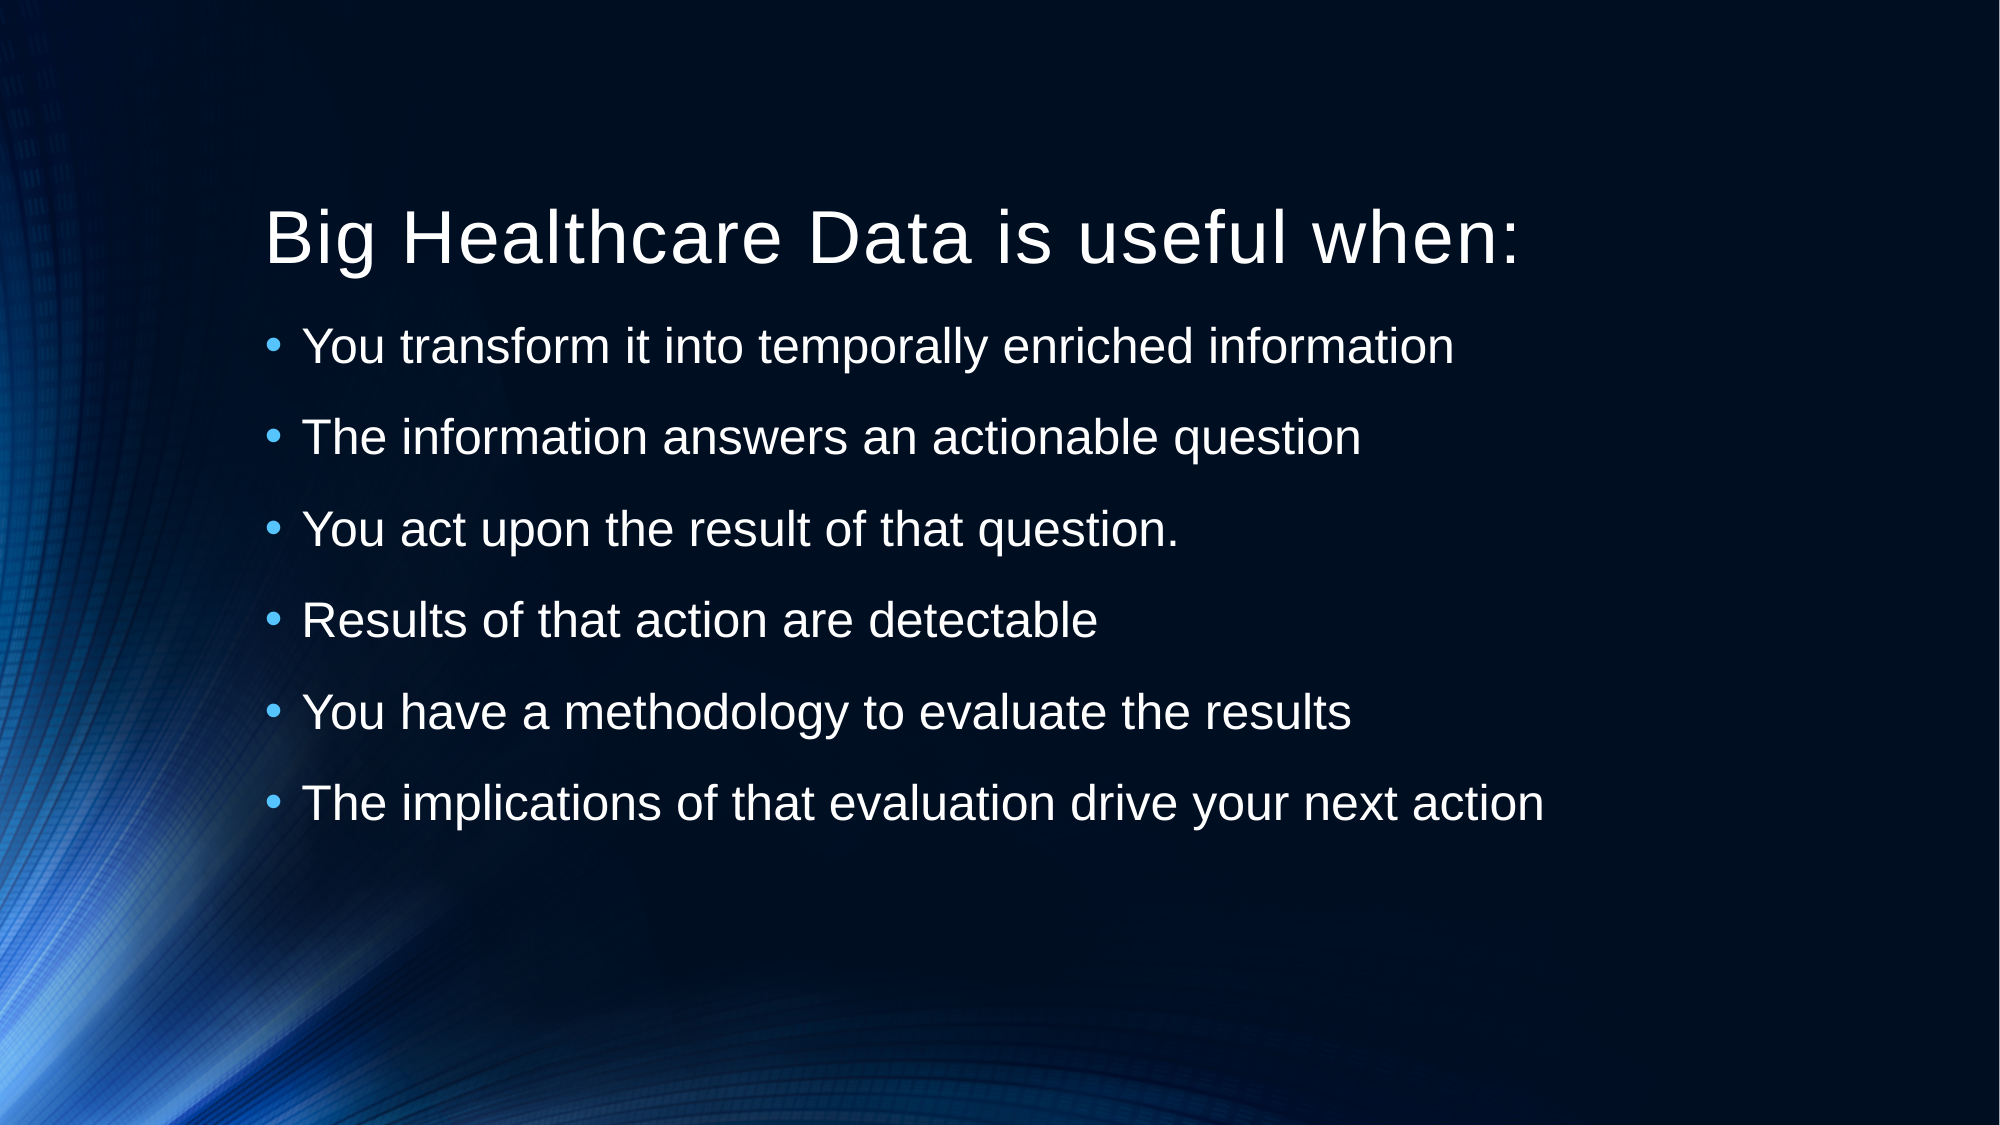

# Big Healthcare Data is useful when:
You transform it into temporally enriched information
The information answers an actionable question
You act upon the result of that question.
Results of that action are detectable
You have a methodology to evaluate the results
The implications of that evaluation drive your next action